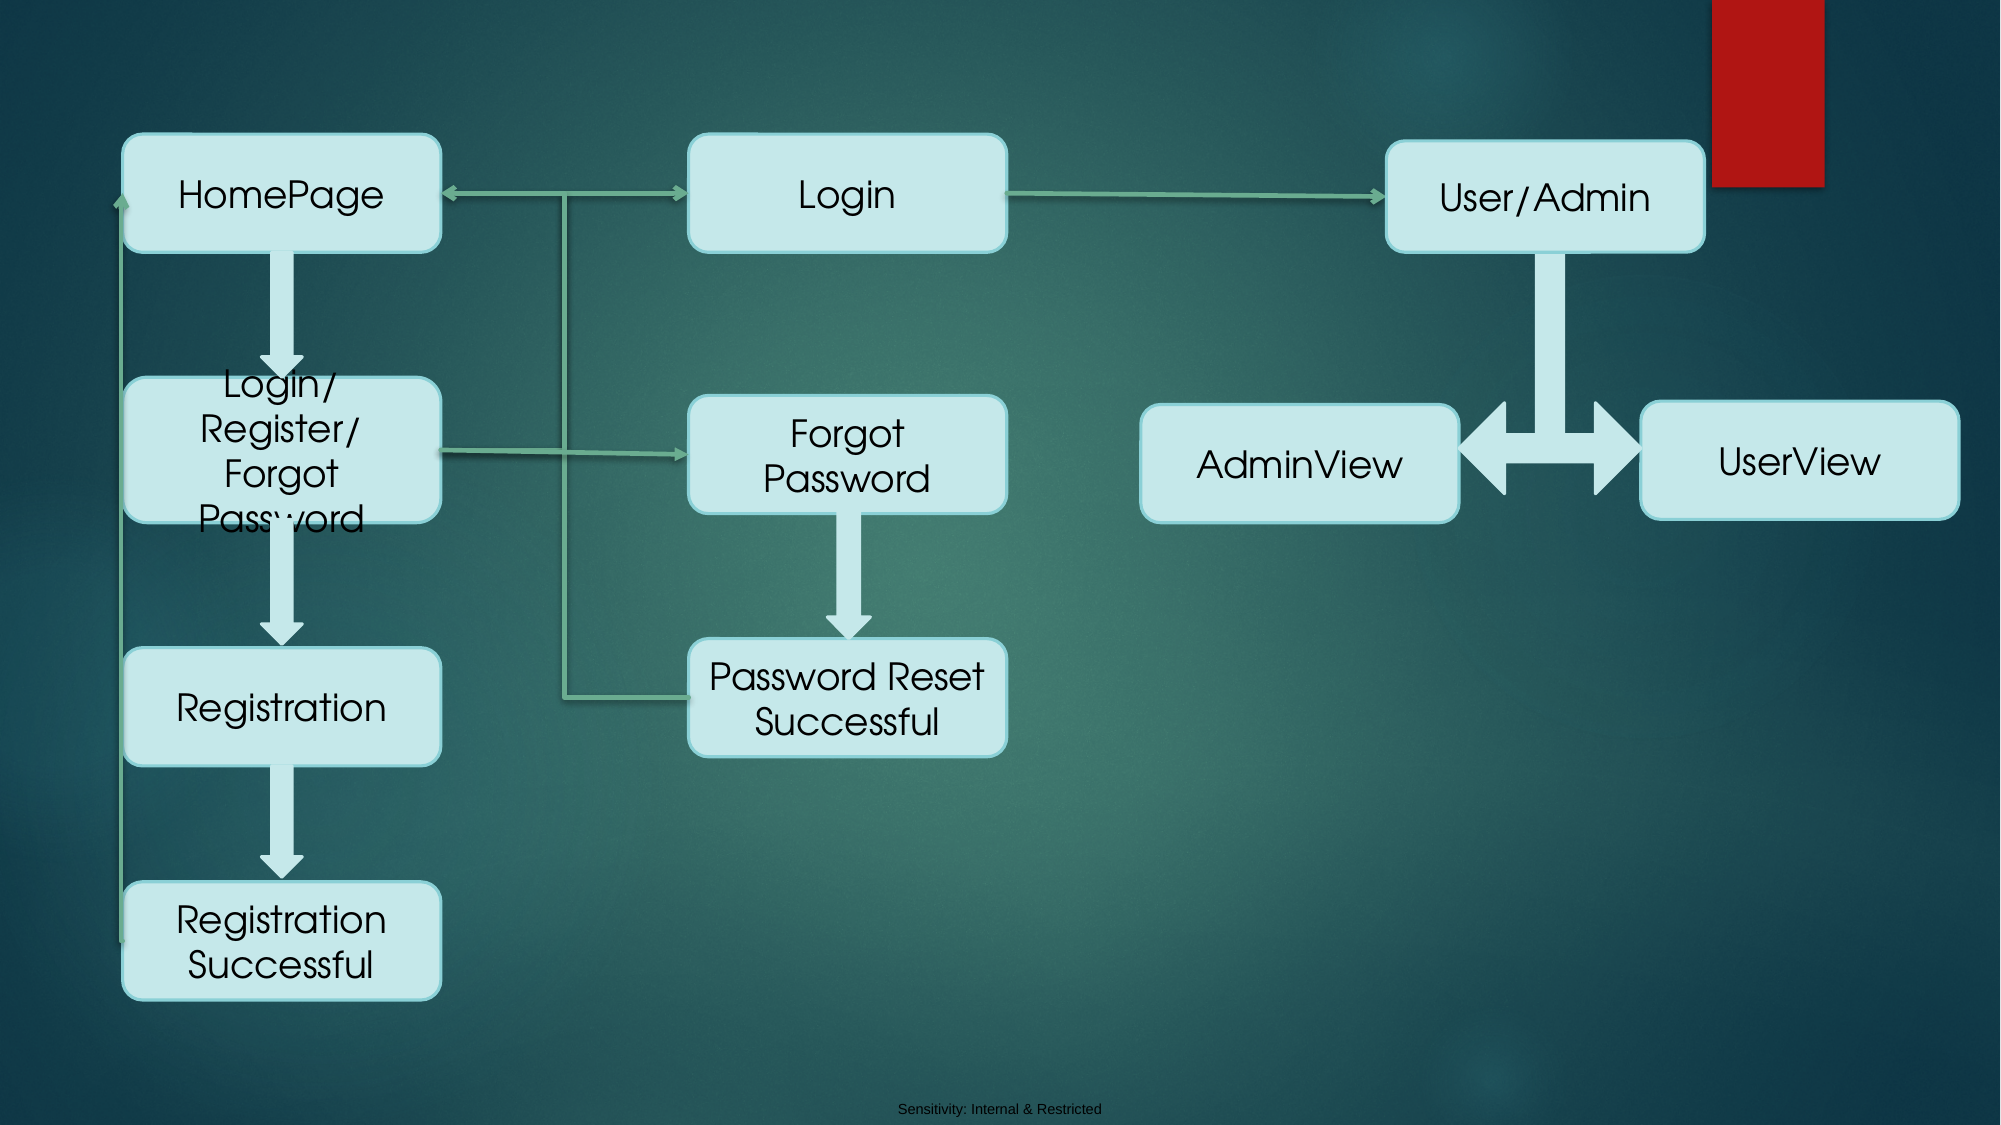

Login
HomePage
User/Admin

Login/Register/Forgot Password
Forgot Password
UserView
AdminView

Password Reset Successful
Registration

Registration Successful